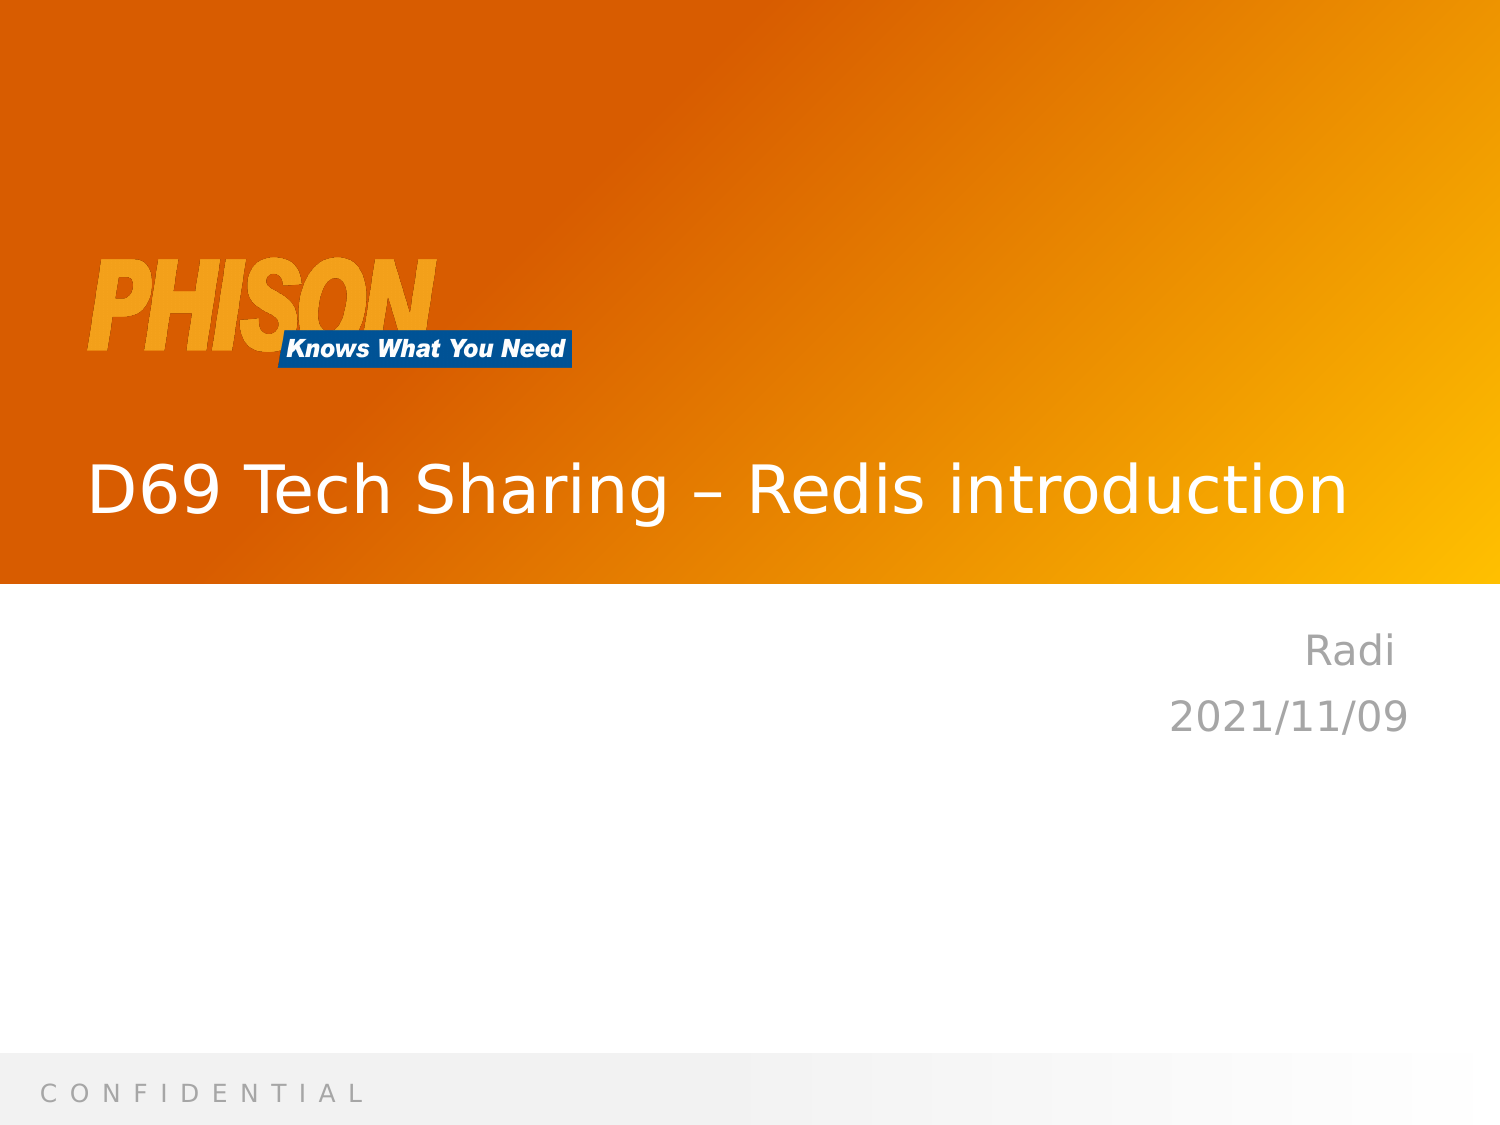

# D69 Tech Sharing – Redis introduction
Radi
2021/11/09